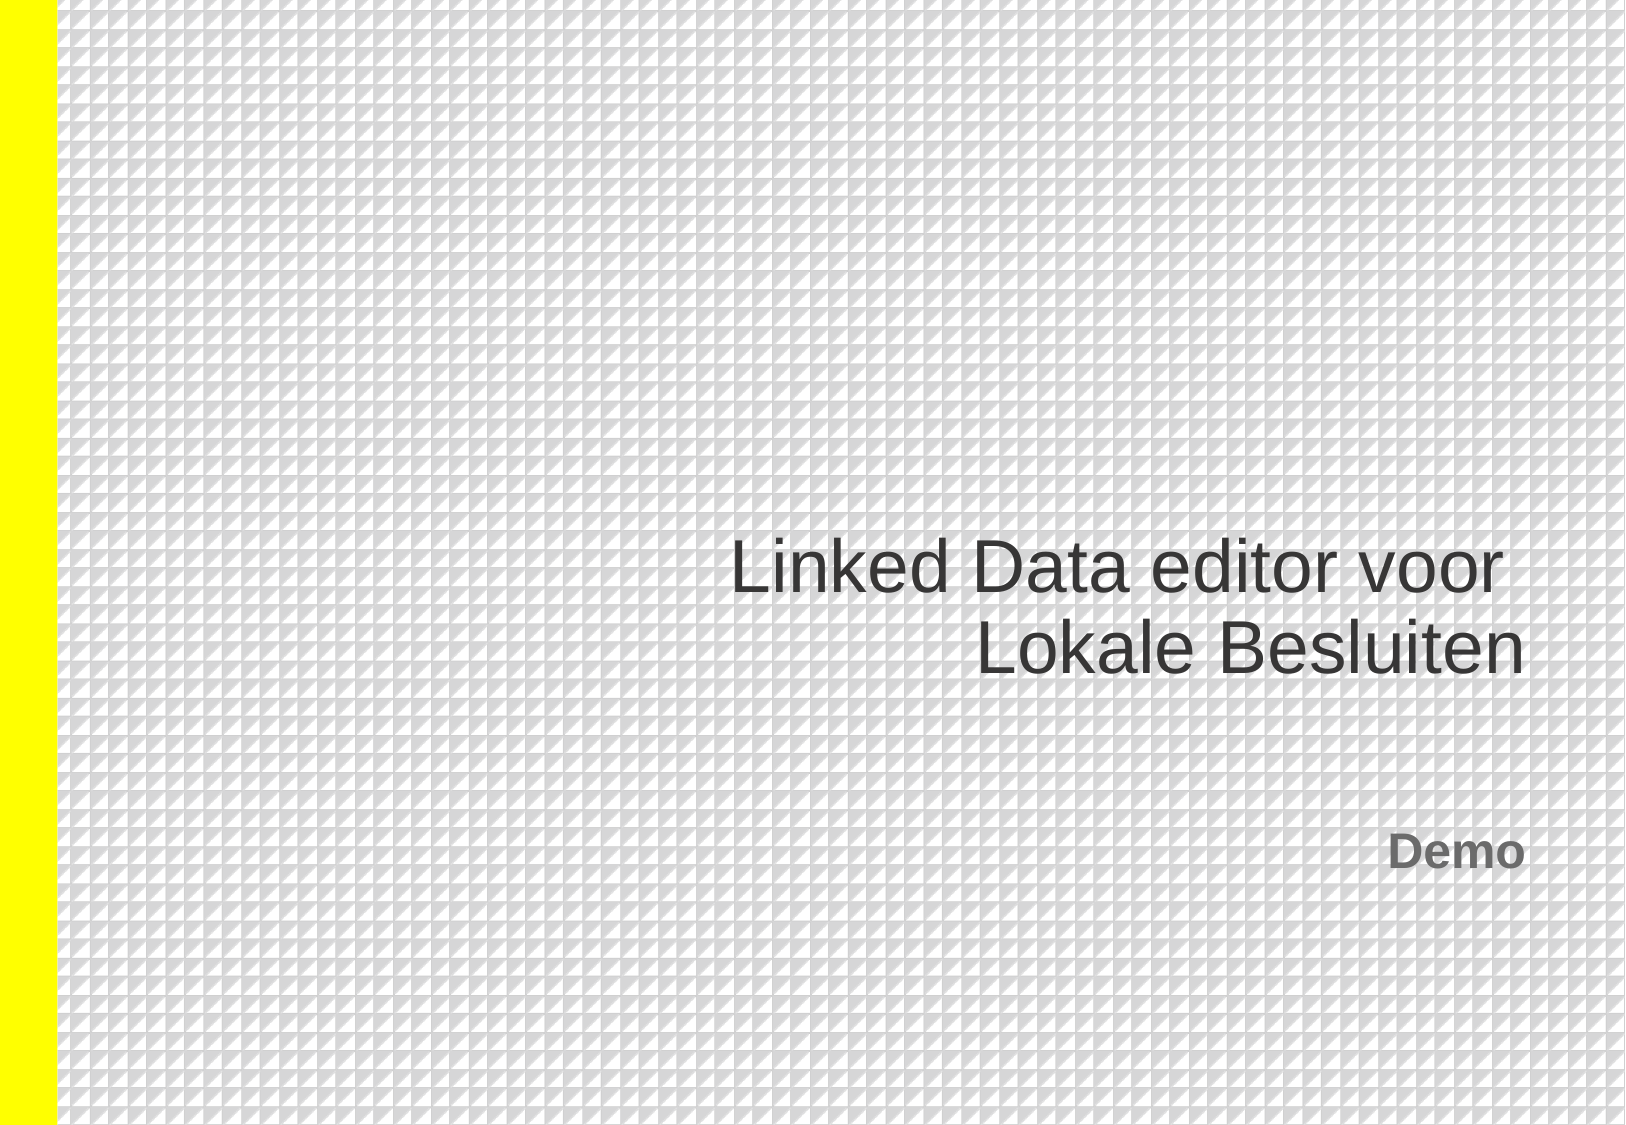

# Linked Data editor voor Lokale Besluiten
Demo